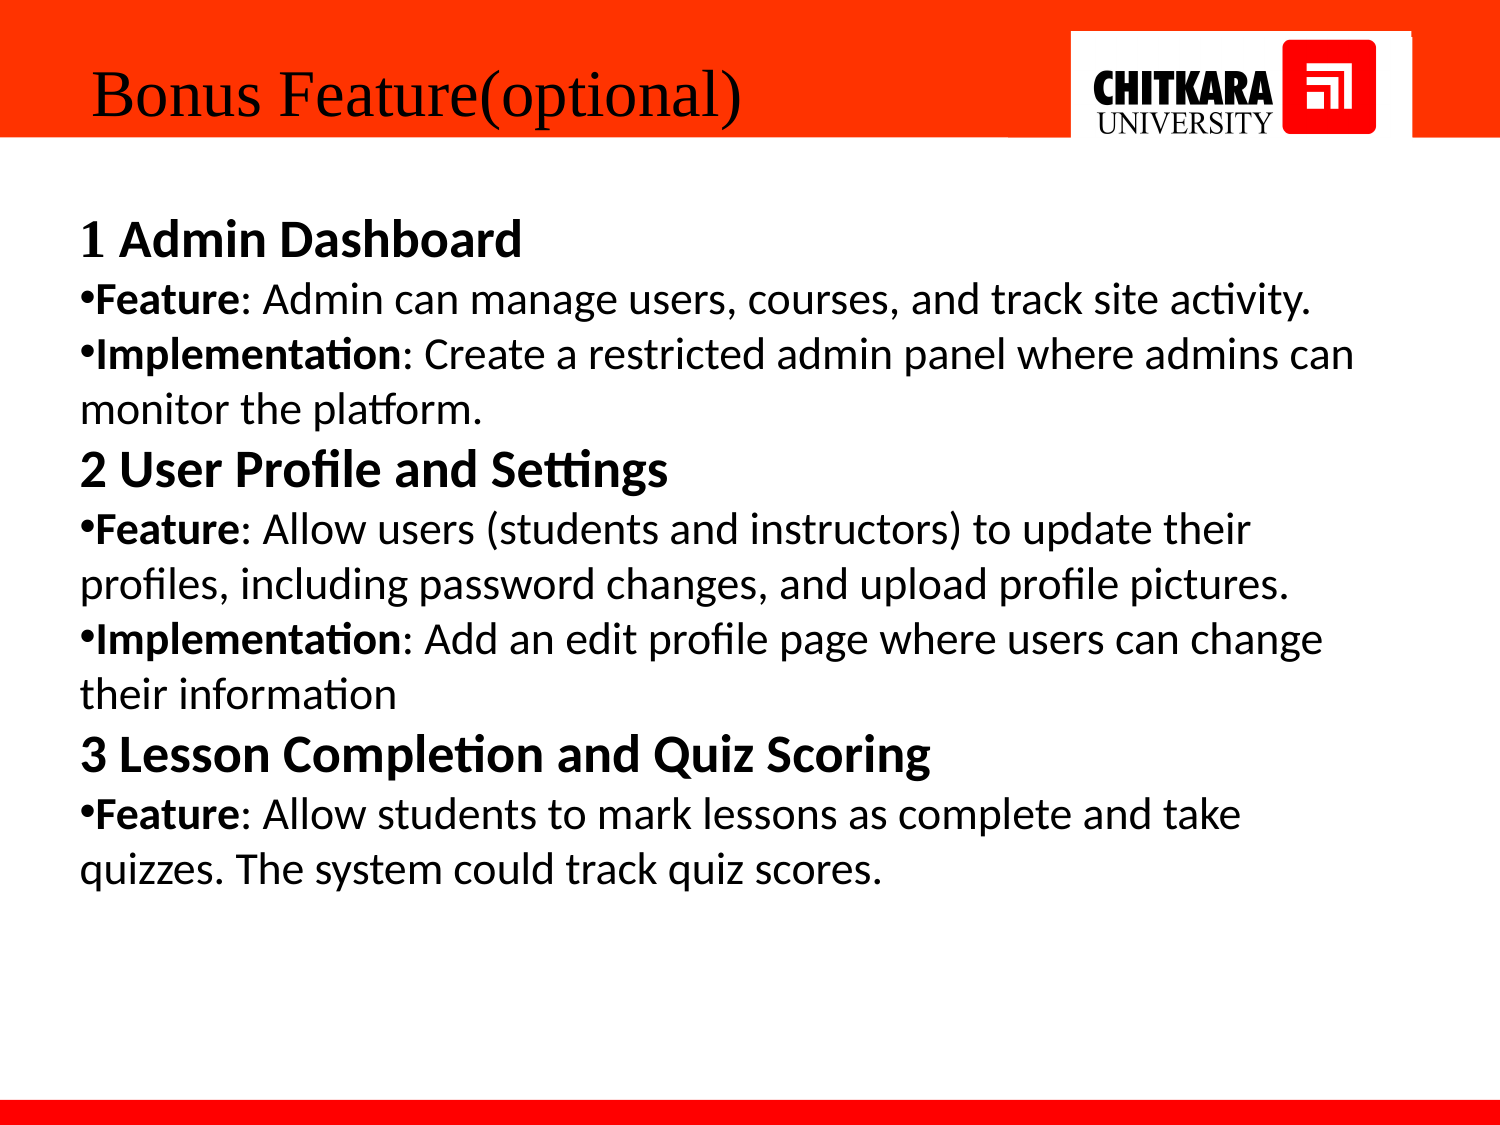

Bonus Feature(optional)
1 Admin Dashboard
Feature: Admin can manage users, courses, and track site activity.
Implementation: Create a restricted admin panel where admins can monitor the platform.
2 User Profile and Settings
Feature: Allow users (students and instructors) to update their profiles, including password changes, and upload profile pictures.
Implementation: Add an edit profile page where users can change their information
3 Lesson Completion and Quiz Scoring
Feature: Allow students to mark lessons as complete and take quizzes. The system could track quiz scores.